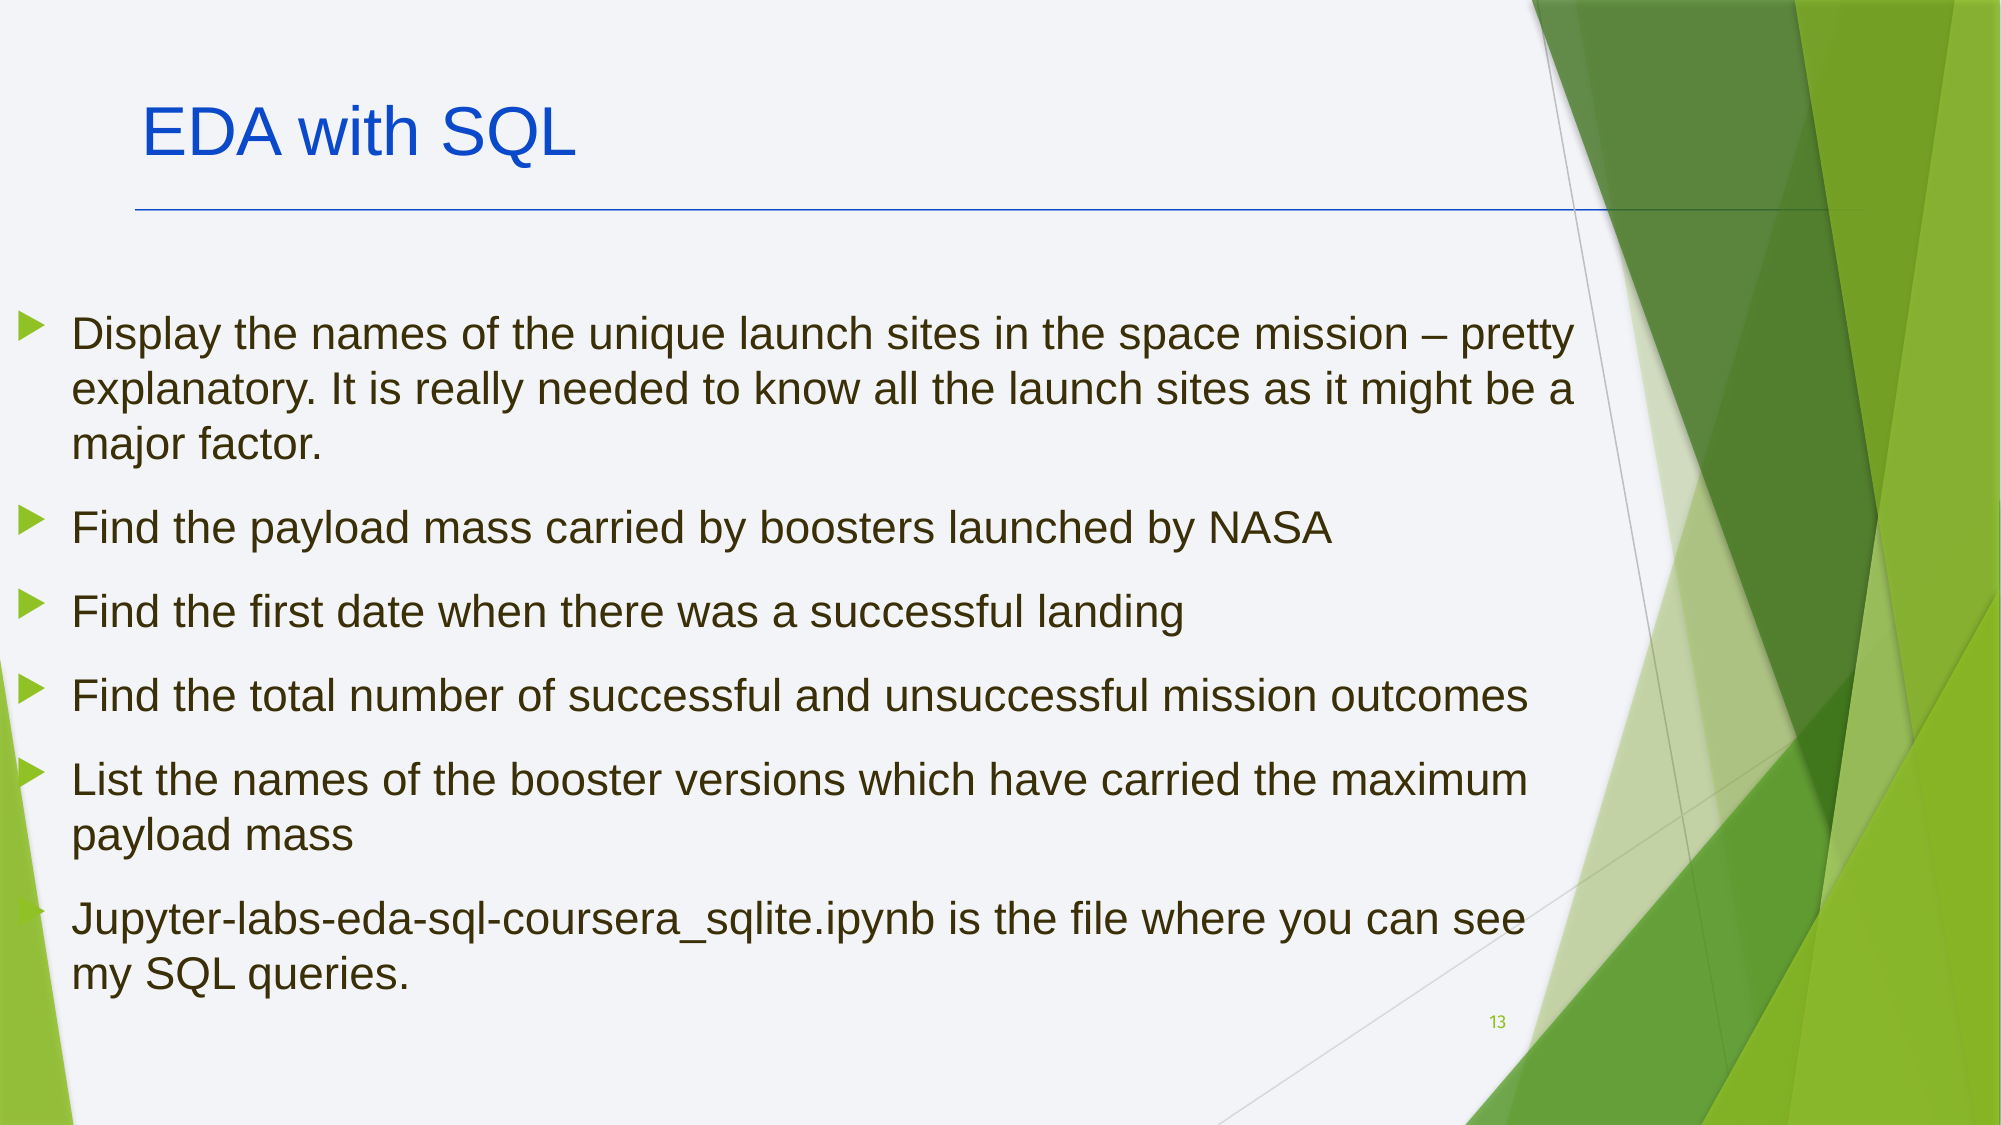

EDA with SQL
Display the names of the unique launch sites in the space mission – pretty explanatory. It is really needed to know all the launch sites as it might be a major factor.
Find the payload mass carried by boosters launched by NASA
Find the first date when there was a successful landing
Find the total number of successful and unsuccessful mission outcomes
List the names of the booster versions which have carried the maximum payload mass
Jupyter-labs-eda-sql-coursera_sqlite.ipynb is the file where you can see my SQL queries.

13